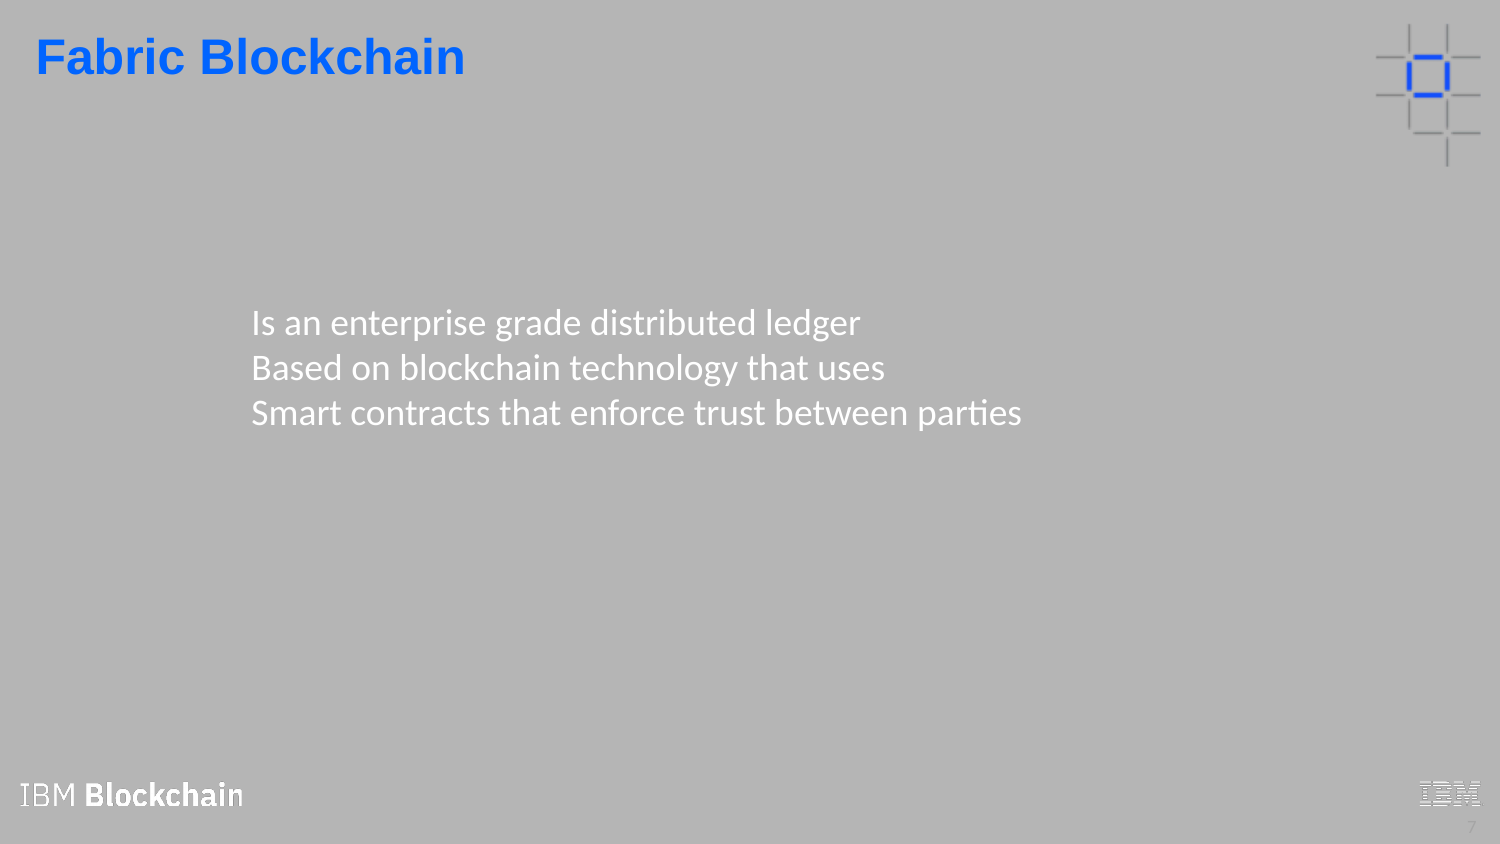

Fabric Blockchain
Is an enterprise grade distributed ledger
Based on blockchain technology that uses
Smart contracts that enforce trust between parties